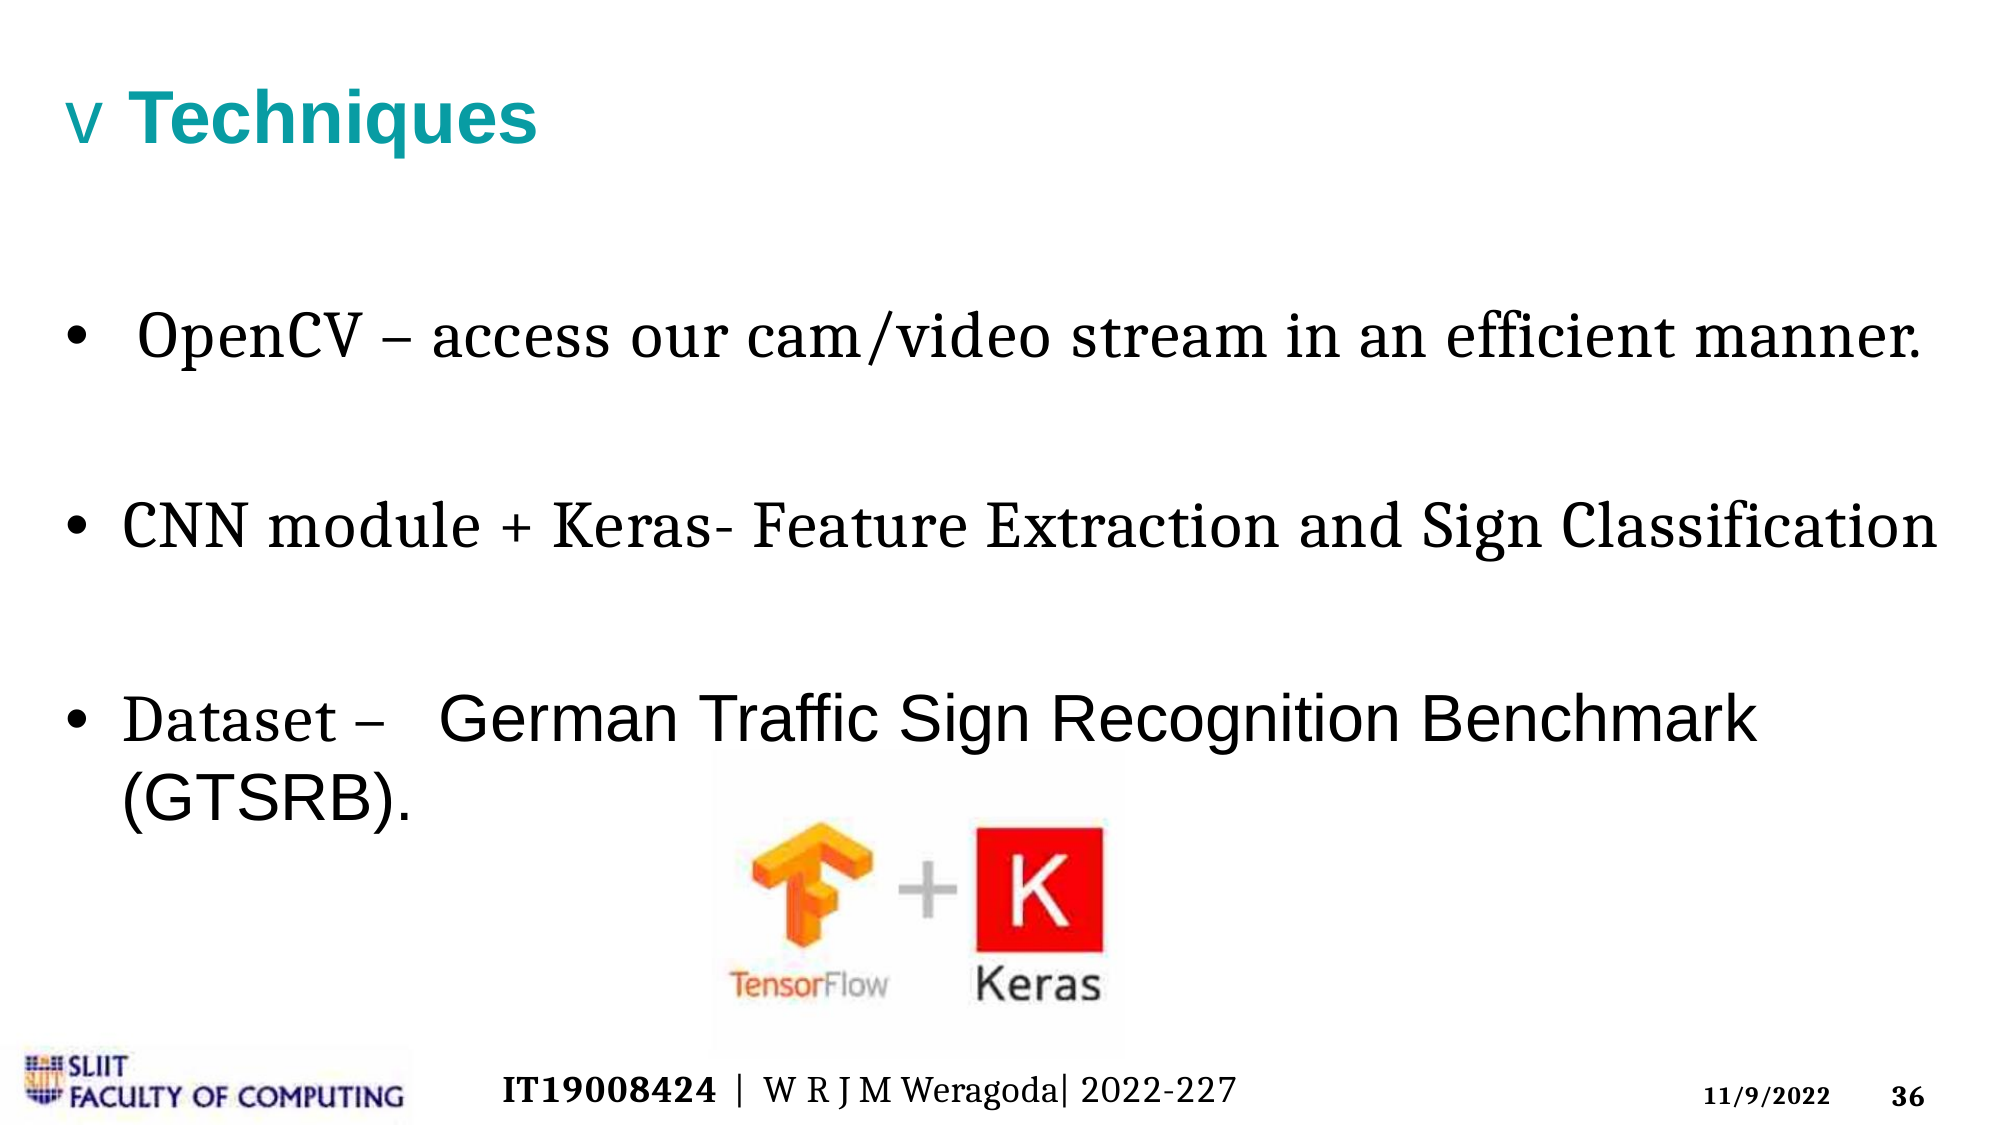

v Techniques
• OpenCV – access our cam/video stream in an efficient manner.
• CNN module + Keras- Feature Extraction and Sign Classification
• Dataset – German Traffic Sign Recognition Benchmark
(GTSRB).
IT19008424 | W R J M Weragoda| 2022-227
36
11/9/2022